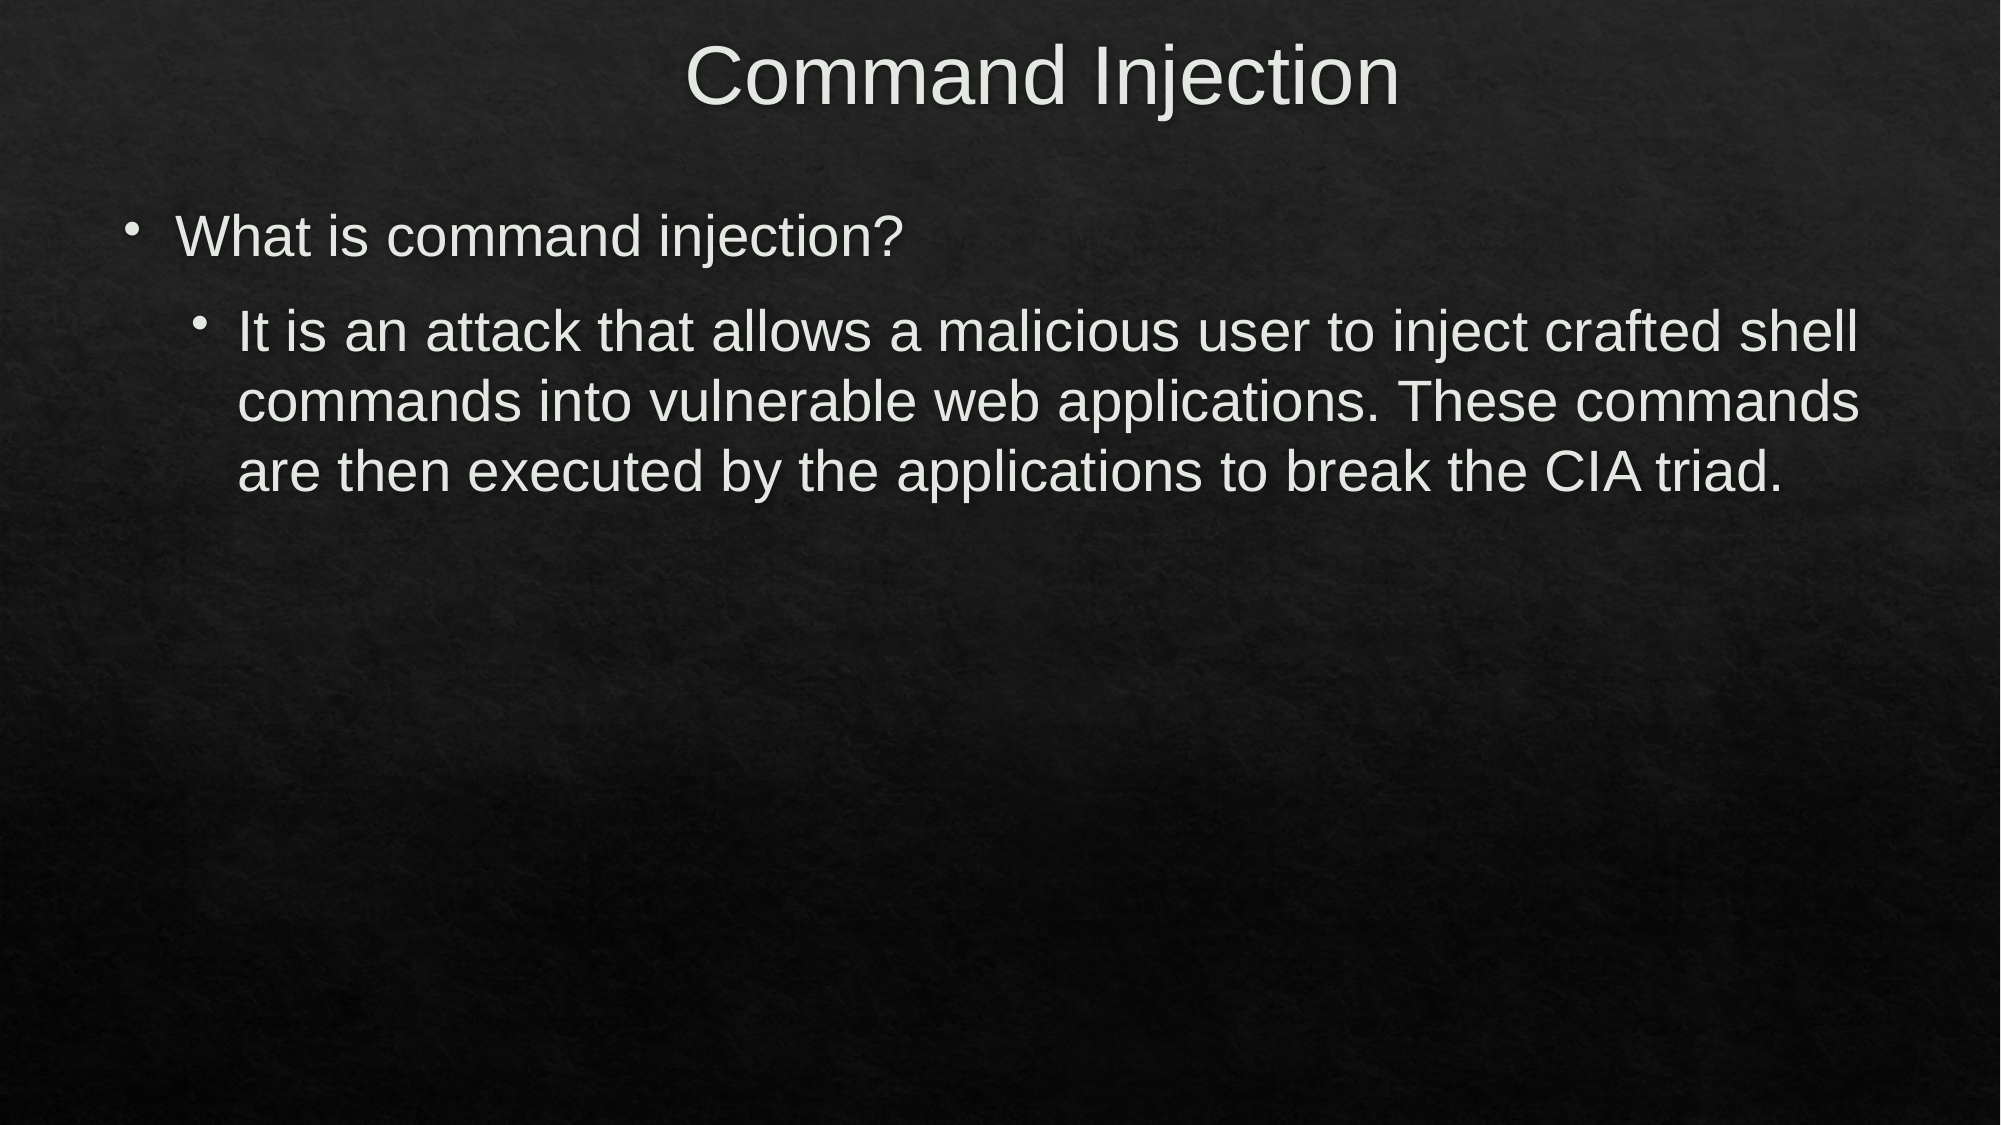

# Command Injection
What is command injection?
It is an attack that allows a malicious user to inject crafted shell commands into vulnerable web applications. These commands are then executed by the applications to break the CIA triad.